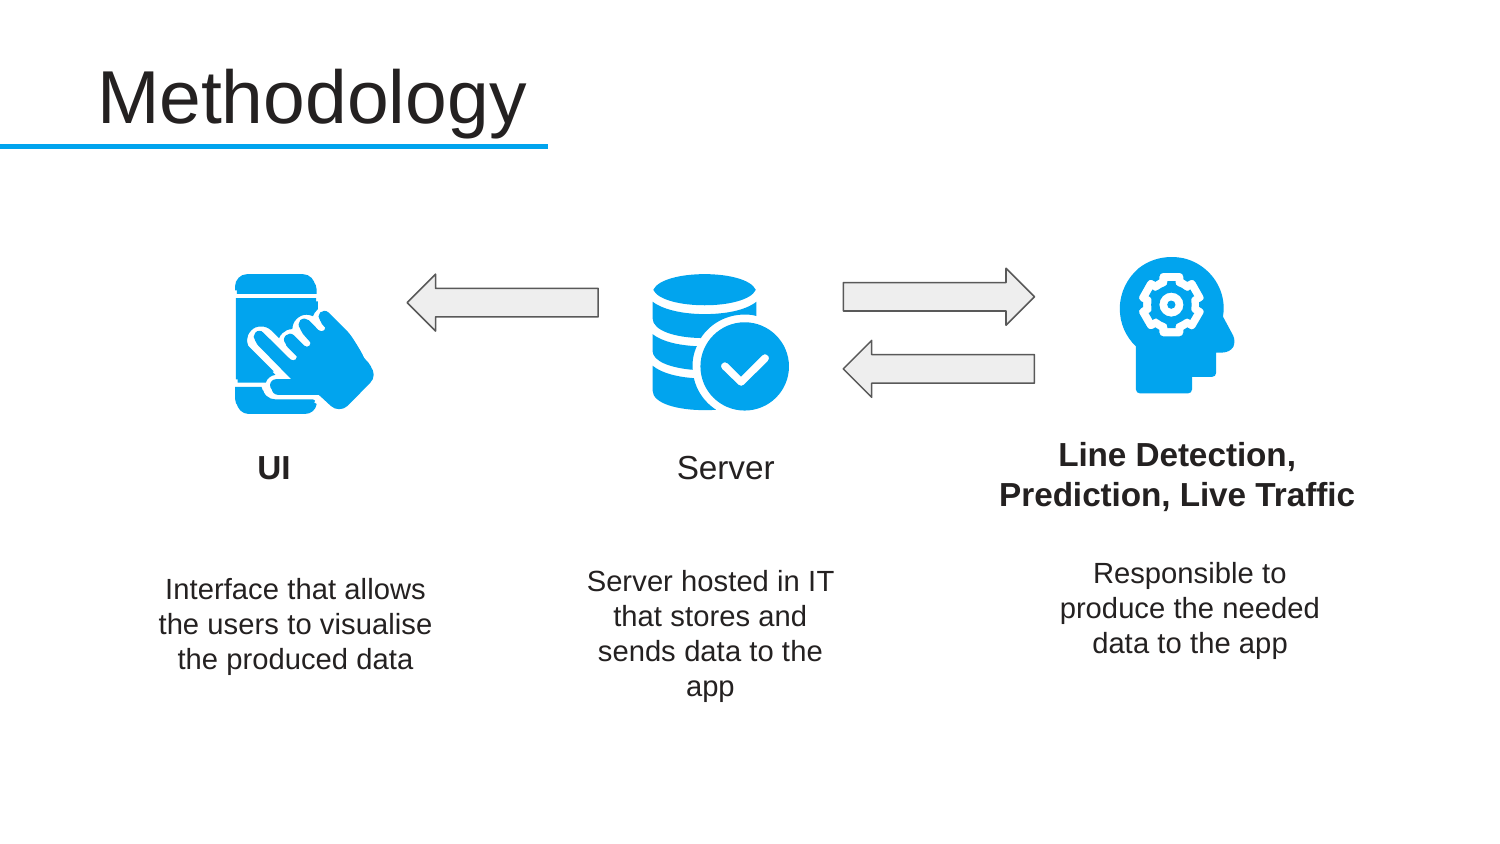

Methodology
#

Line Detection, Prediction, Live Traffic
Server
UI
Responsible to produce the needed data to the app
Server hosted in IT that stores and sends data to the app
Interface that allows the users to visualise the produced data